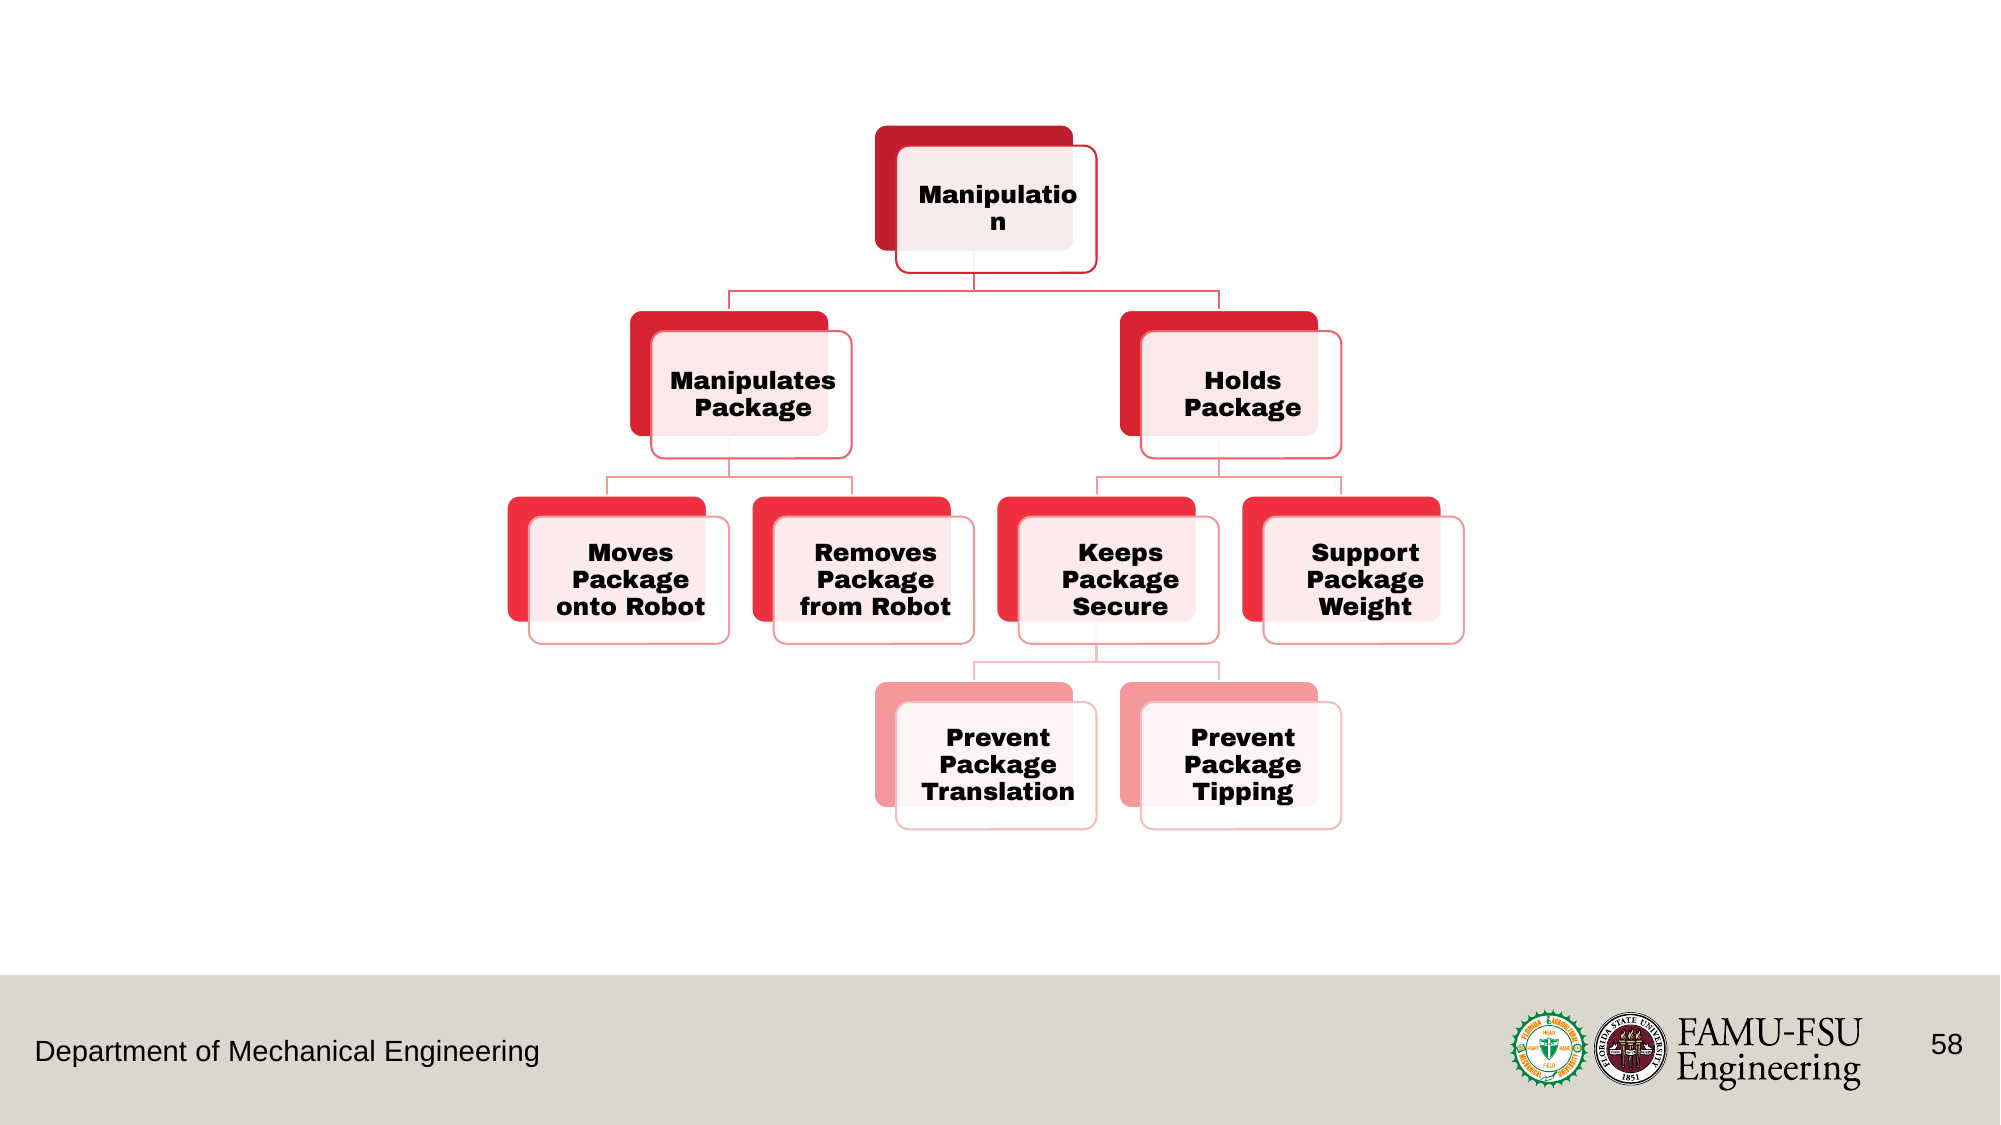

Manipulation
Manipulates Package
Moves Package onto Robot
Removes Package from Robot
Holds Package
Keeps Package Secure
Prevent Package Translation
Prevent Package Tipping
Support Package Weight

58